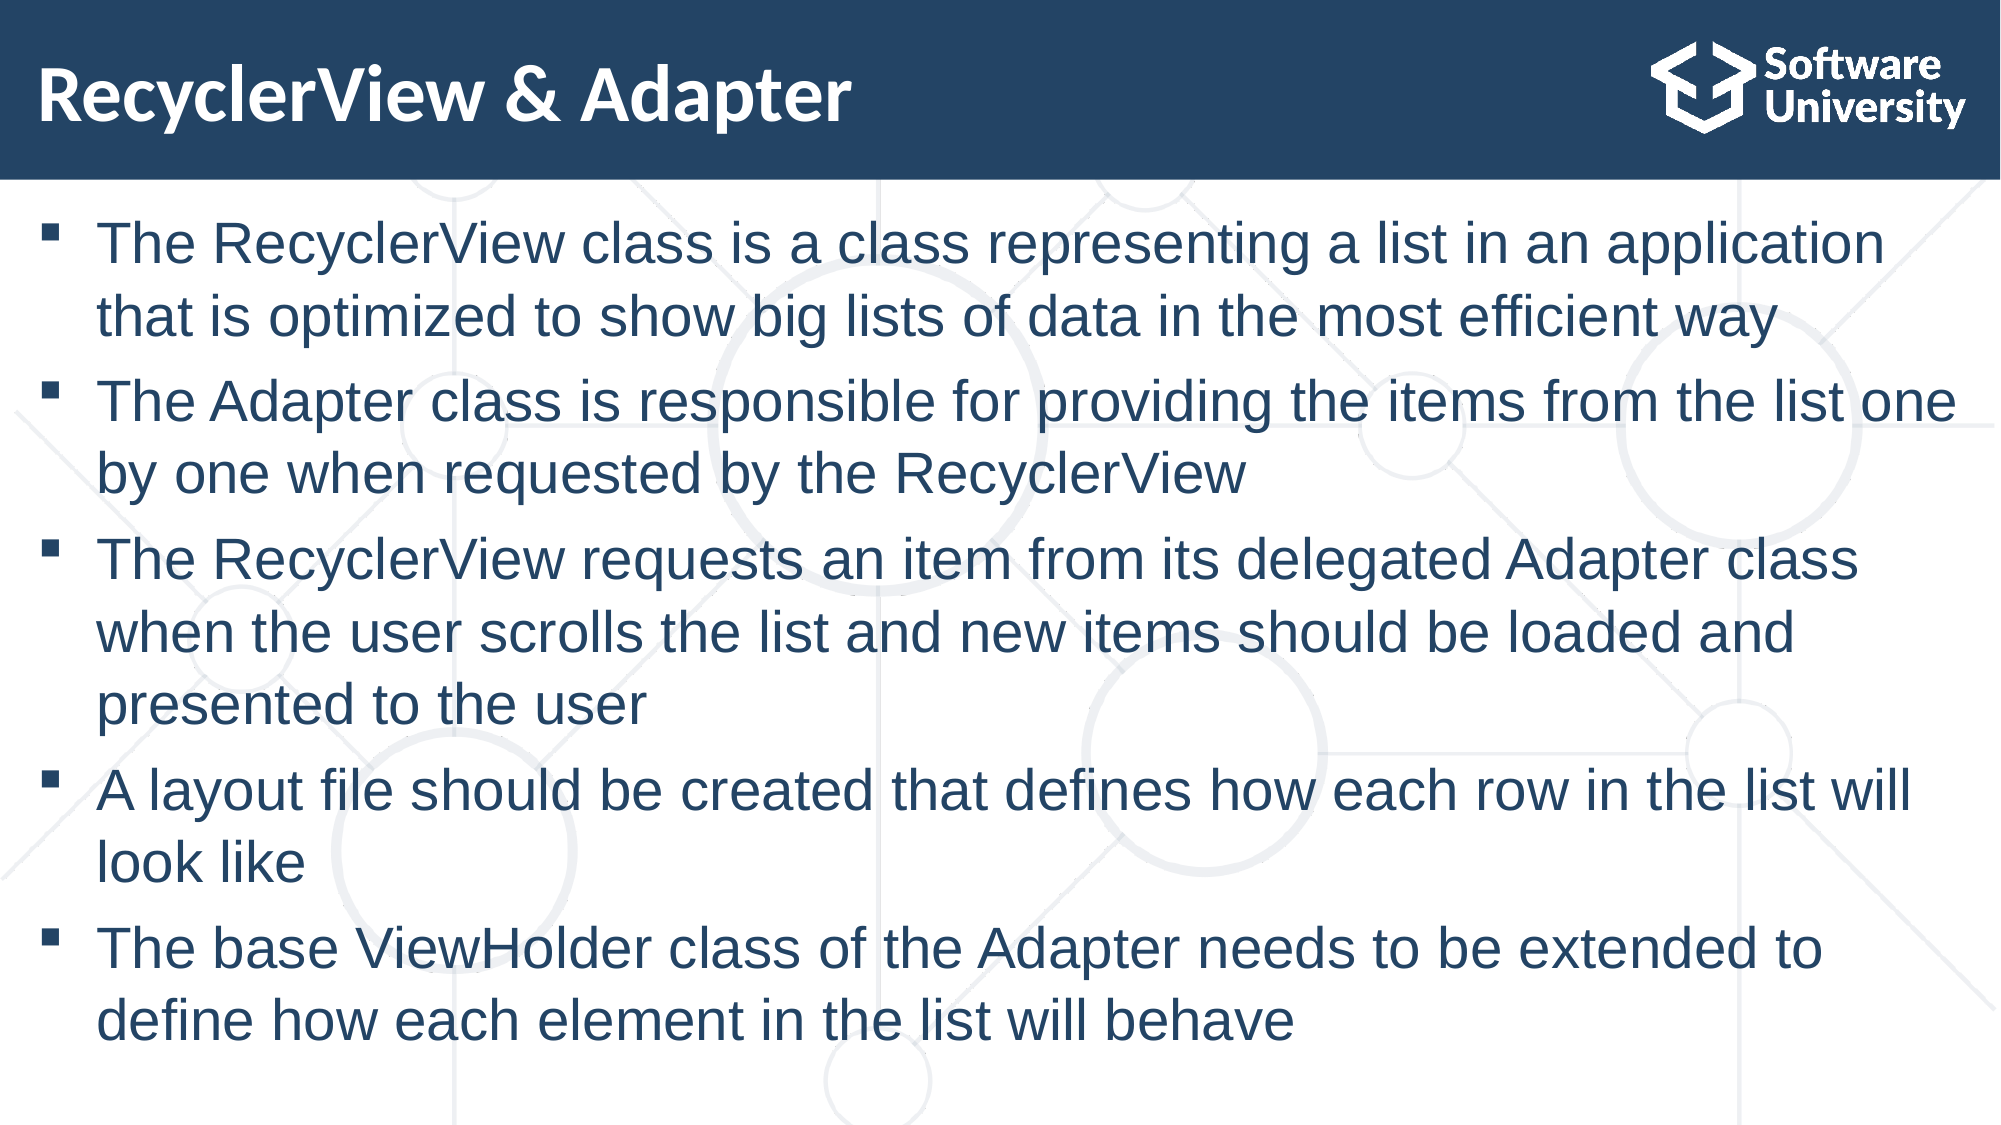

# RecyclerView & Adapter
The RecyclerView class is a class representing a list in an application that is optimized to show big lists of data in the most efficient way
The Adapter class is responsible for providing the items from the list one by one when requested by the RecyclerView
The RecyclerView requests an item from its delegated Adapter class when the user scrolls the list and new items should be loaded and presented to the user
A layout file should be created that defines how each row in the list will
look like
The base ViewHolder class of the Adapter needs to be extended to define how each element in the list will behave